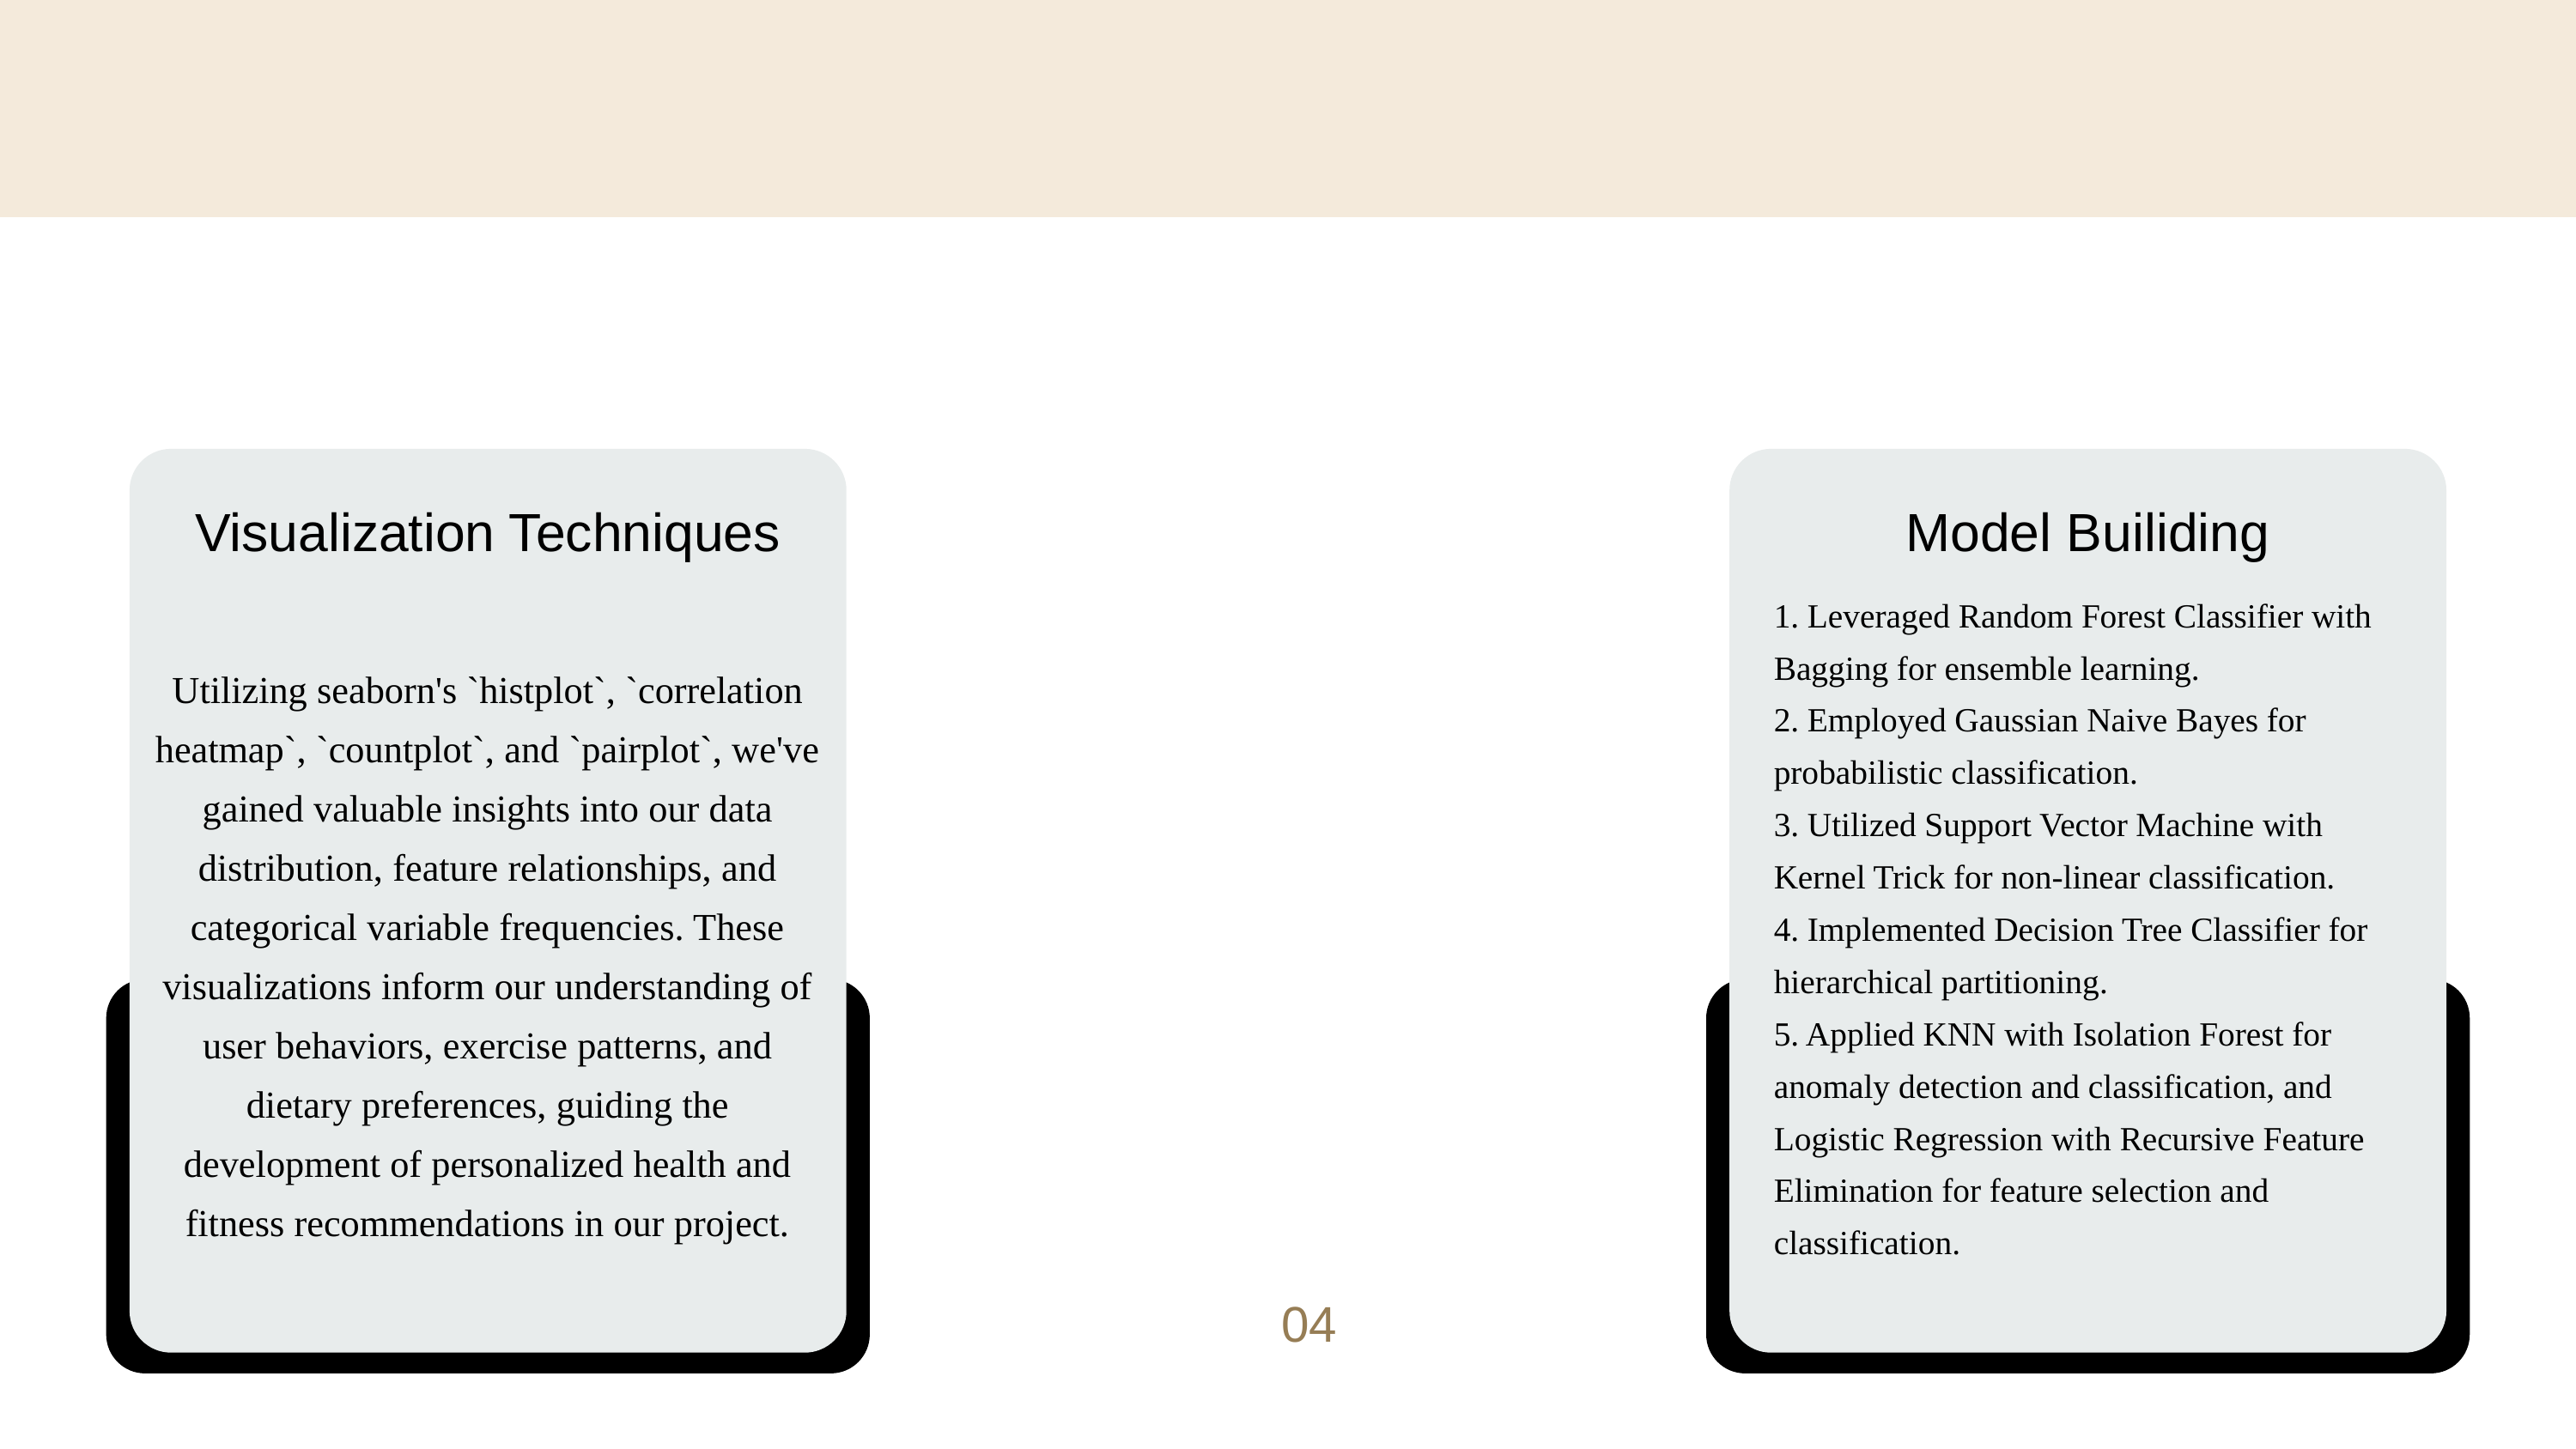

Visualization Techniques
Model Builiding
1. Leveraged Random Forest Classifier with Bagging for ensemble learning.
2. Employed Gaussian Naive Bayes for probabilistic classification.
3. Utilized Support Vector Machine with Kernel Trick for non-linear classification.
4. Implemented Decision Tree Classifier for hierarchical partitioning.
5. Applied KNN with Isolation Forest for anomaly detection and classification, and Logistic Regression with Recursive Feature Elimination for feature selection and classification.
Utilizing seaborn's `histplot`, `correlation heatmap`, `countplot`, and `pairplot`, we've gained valuable insights into our data distribution, feature relationships, and categorical variable frequencies. These visualizations inform our understanding of user behaviors, exercise patterns, and dietary preferences, guiding the development of personalized health and fitness recommendations in our project.

04